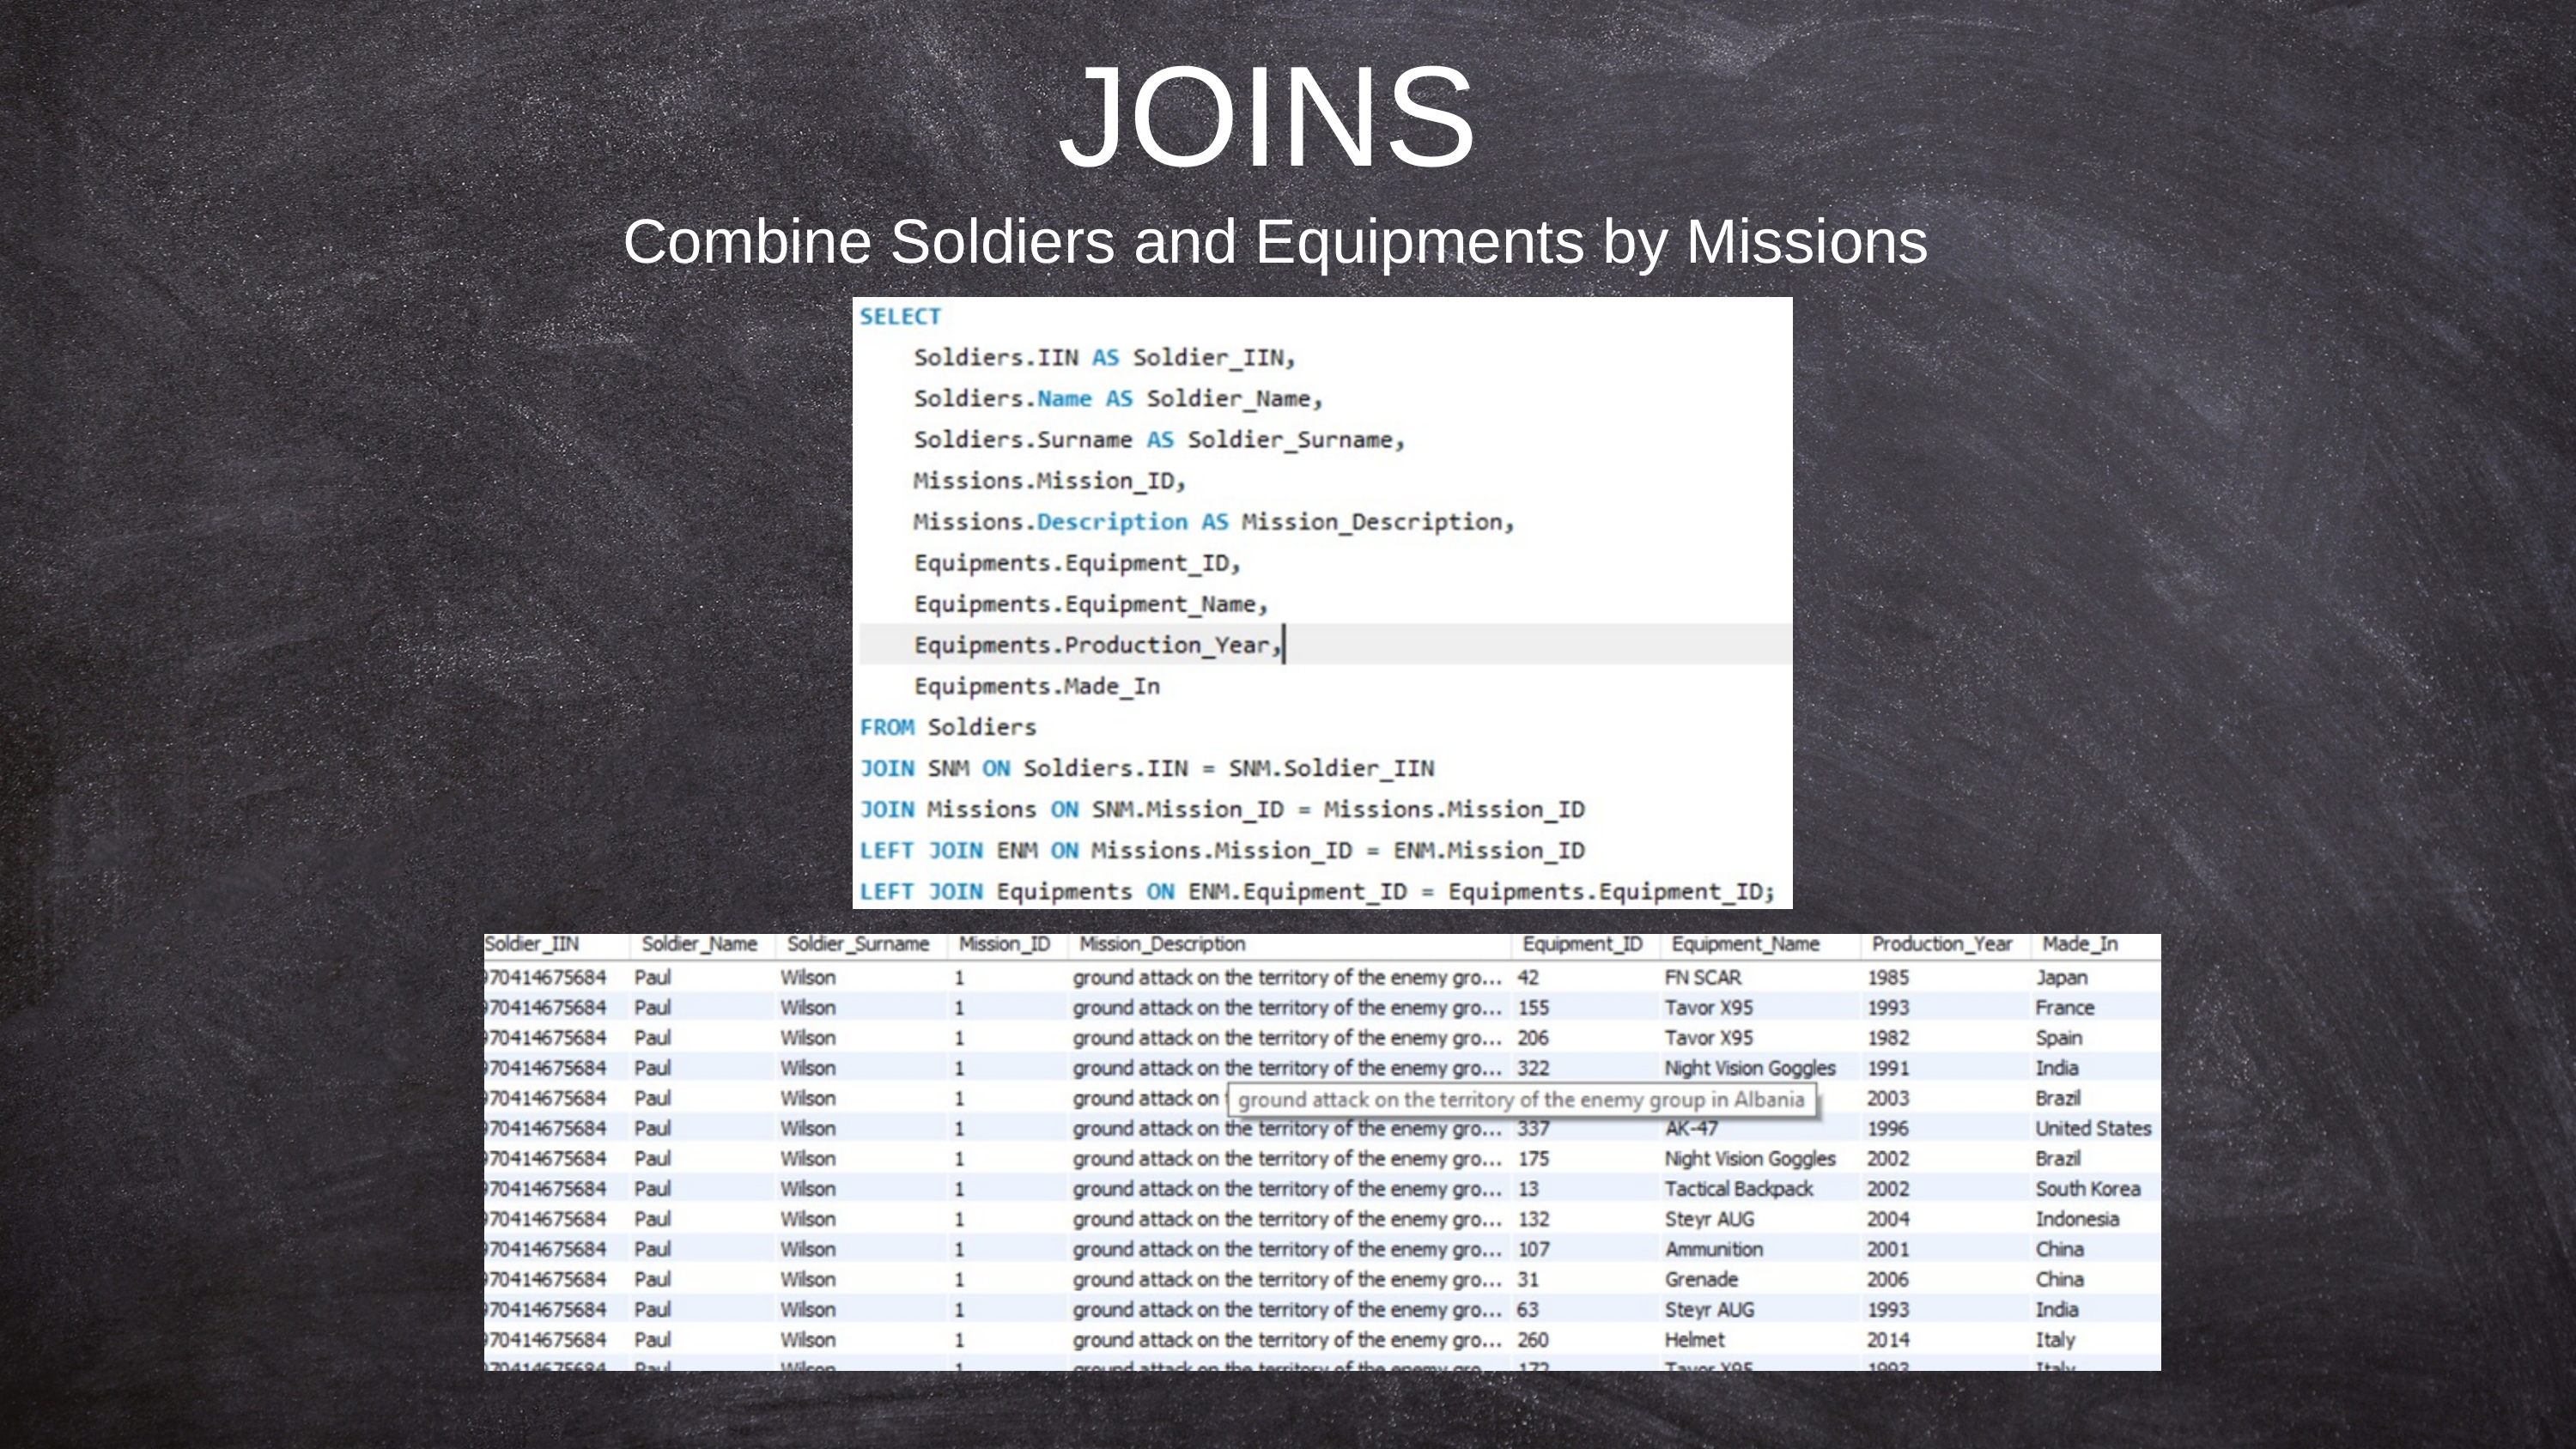

JOINS
 Combine Soldiers and Equipments by Missions